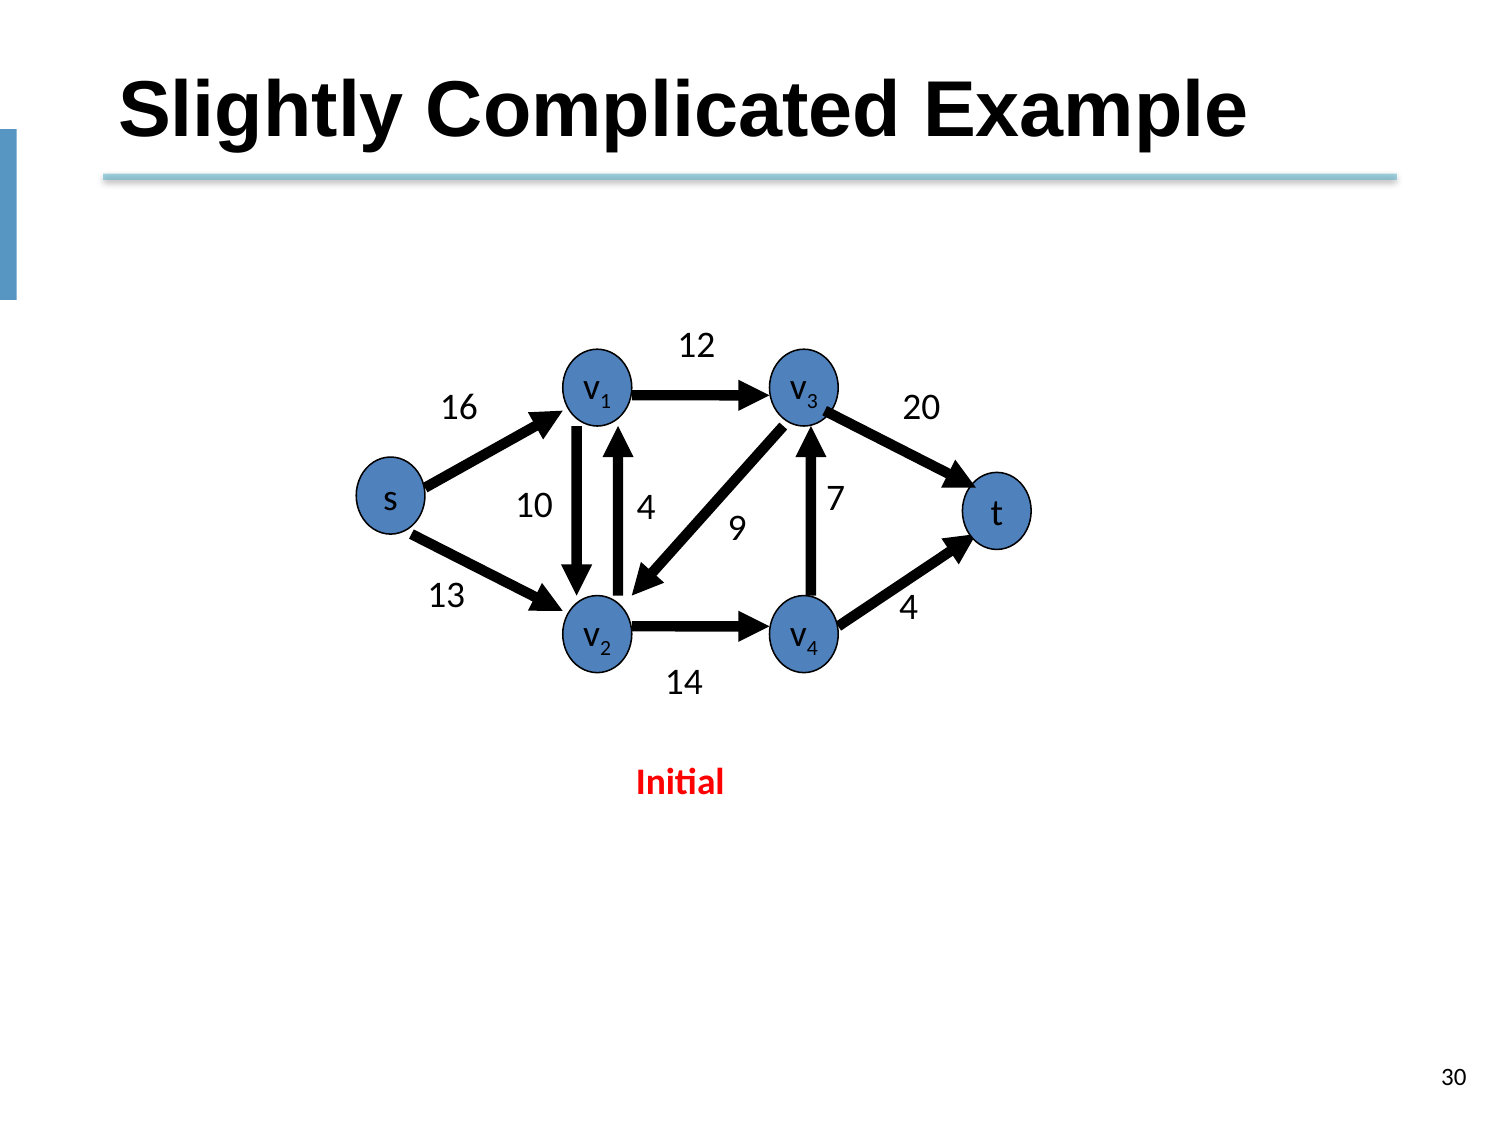

# Slightly Complicated Example
12
v1
v3
16
20

s
7
10
t
4
9

13
4
v2
v4

14
Initial
30